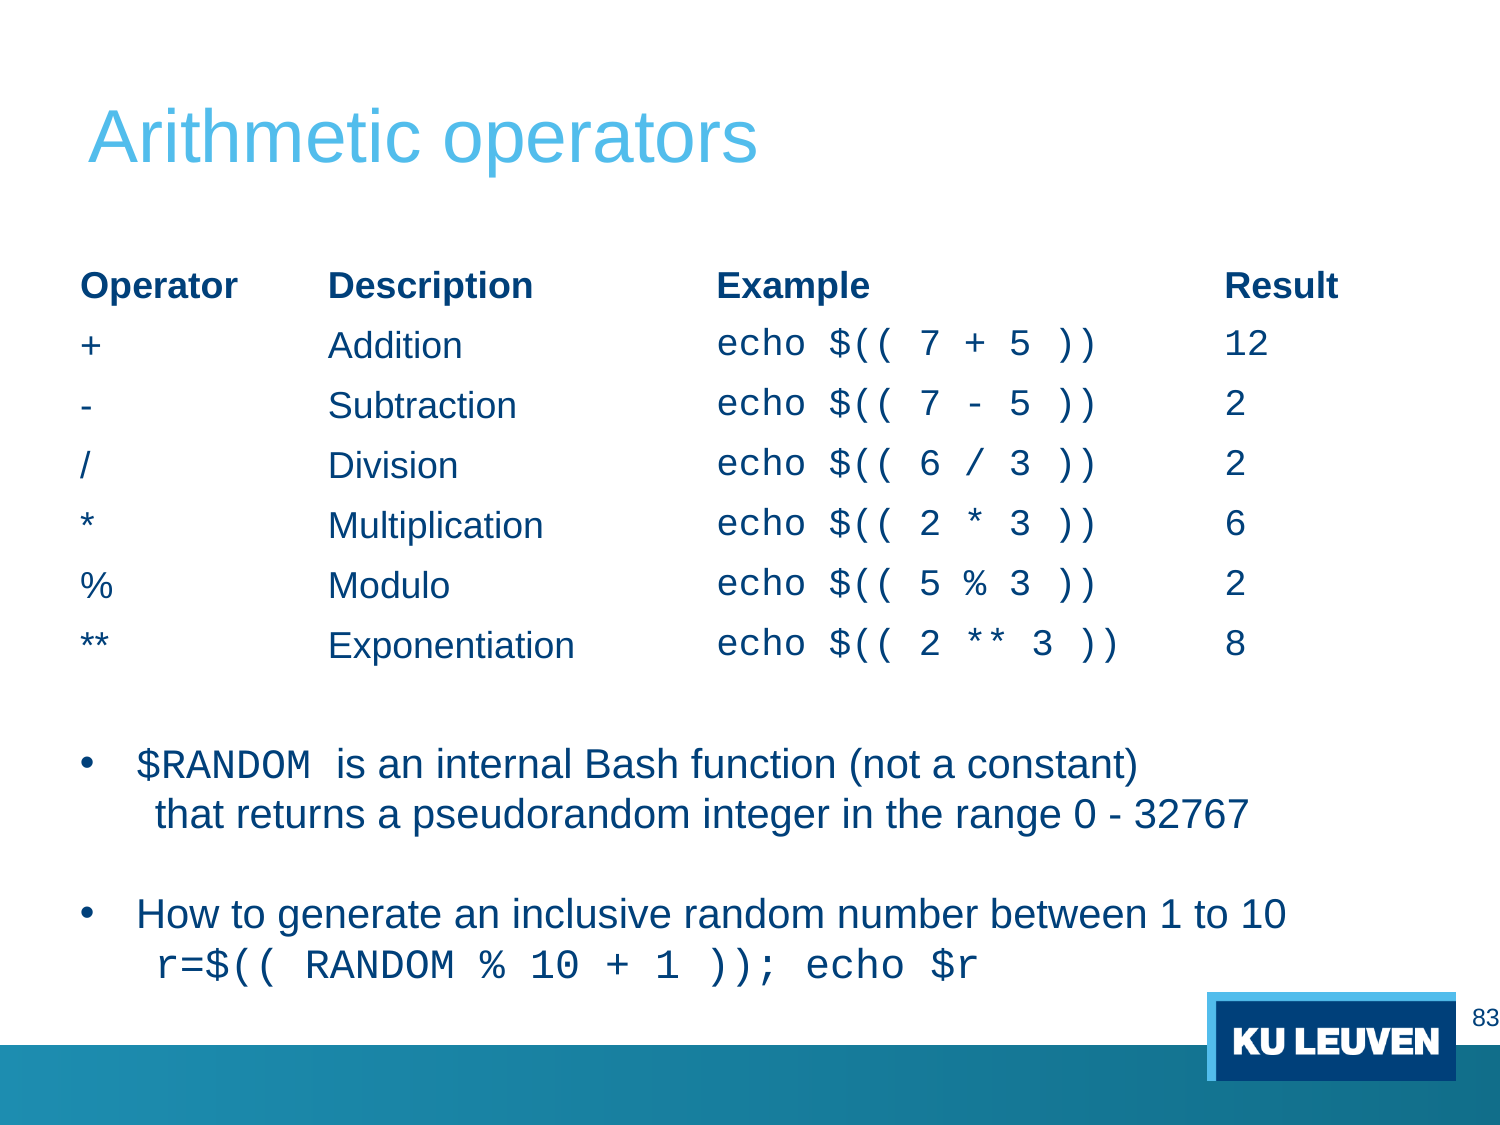

# Arithmetic operators
| Operator | Description | Example | Result |
| --- | --- | --- | --- |
| + | Addition | echo $(( 7 + 5 )) | 12 |
| - | Subtraction | echo $(( 7 - 5 )) | 2 |
| / | Division | echo $(( 6 / 3 )) | 2 |
| \* | Multiplication | echo $(( 2 \* 3 )) | 6 |
| % | Modulo | echo $(( 5 % 3 )) | 2 |
| \*\* | Exponentiation | echo $(( 2 \*\* 3 )) | 8 |
$RANDOM is an internal Bash function (not a constant)
that returns a pseudorandom integer in the range 0 - 32767

How to generate an inclusive random number between 1 to 10
r=$(( RANDOM % 10 + 1 )); echo $r

83